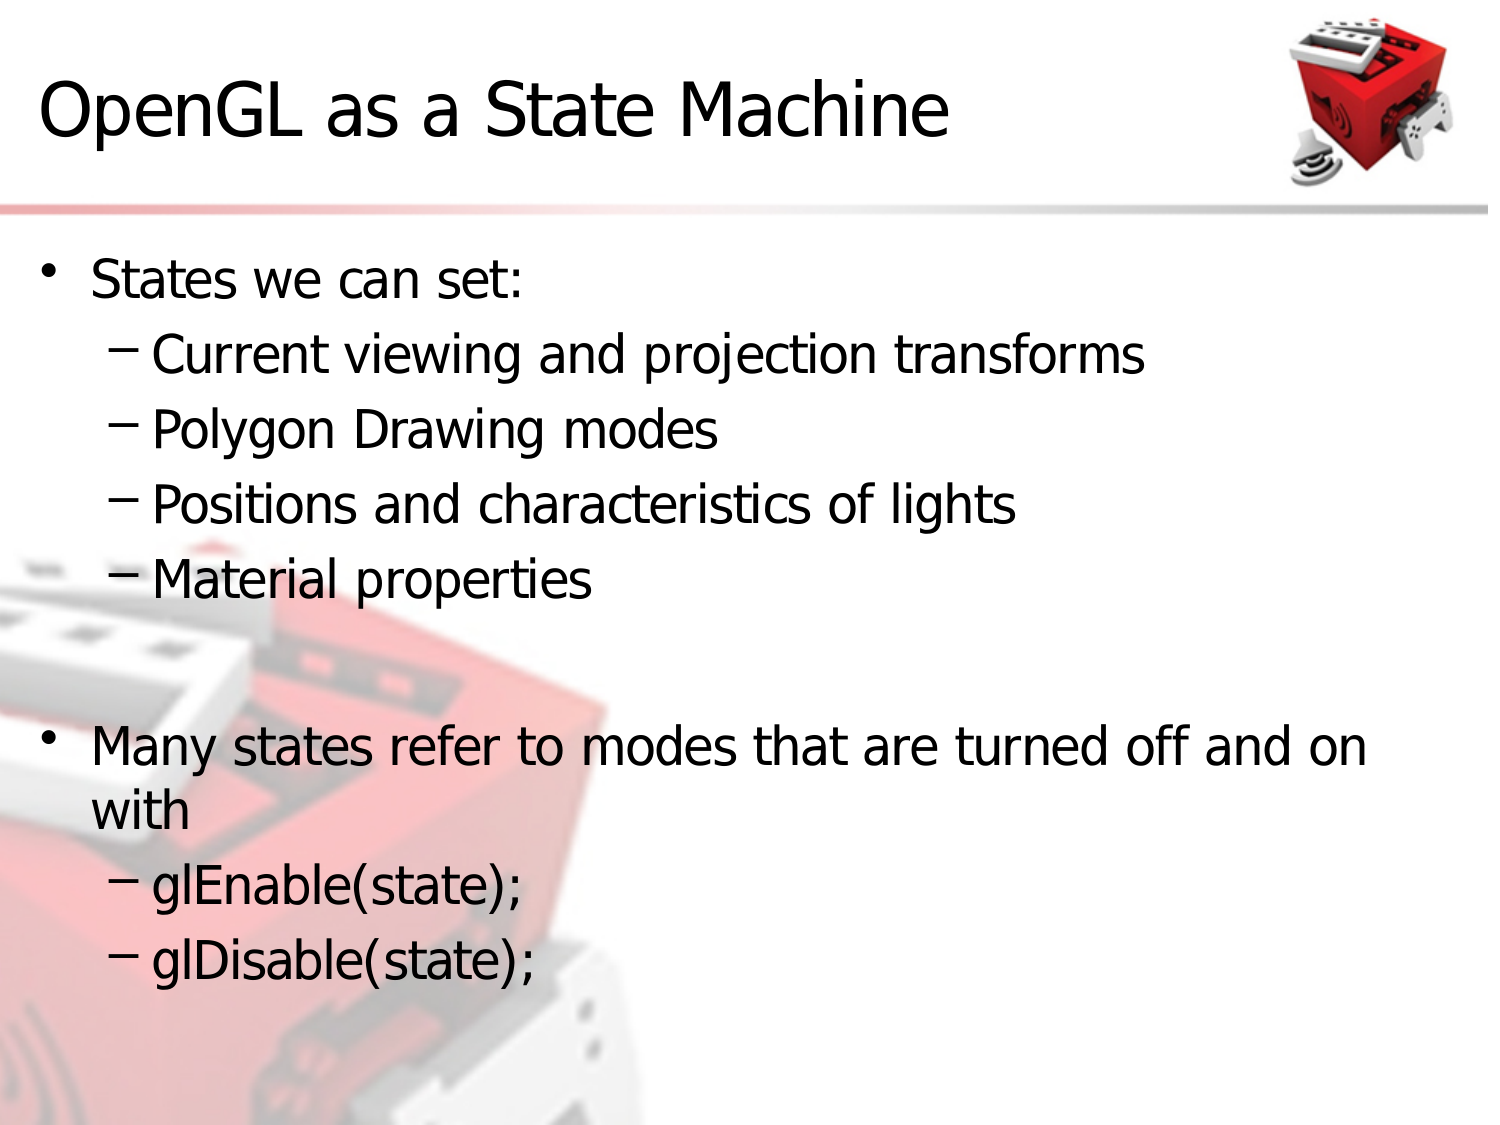

# OpenGL as a State Machine
States we can set:
Current viewing and projection transforms
Polygon Drawing modes
Positions and characteristics of lights
Material properties

Many states refer to modes that are turned off and on with
glEnable(state);
glDisable(state);